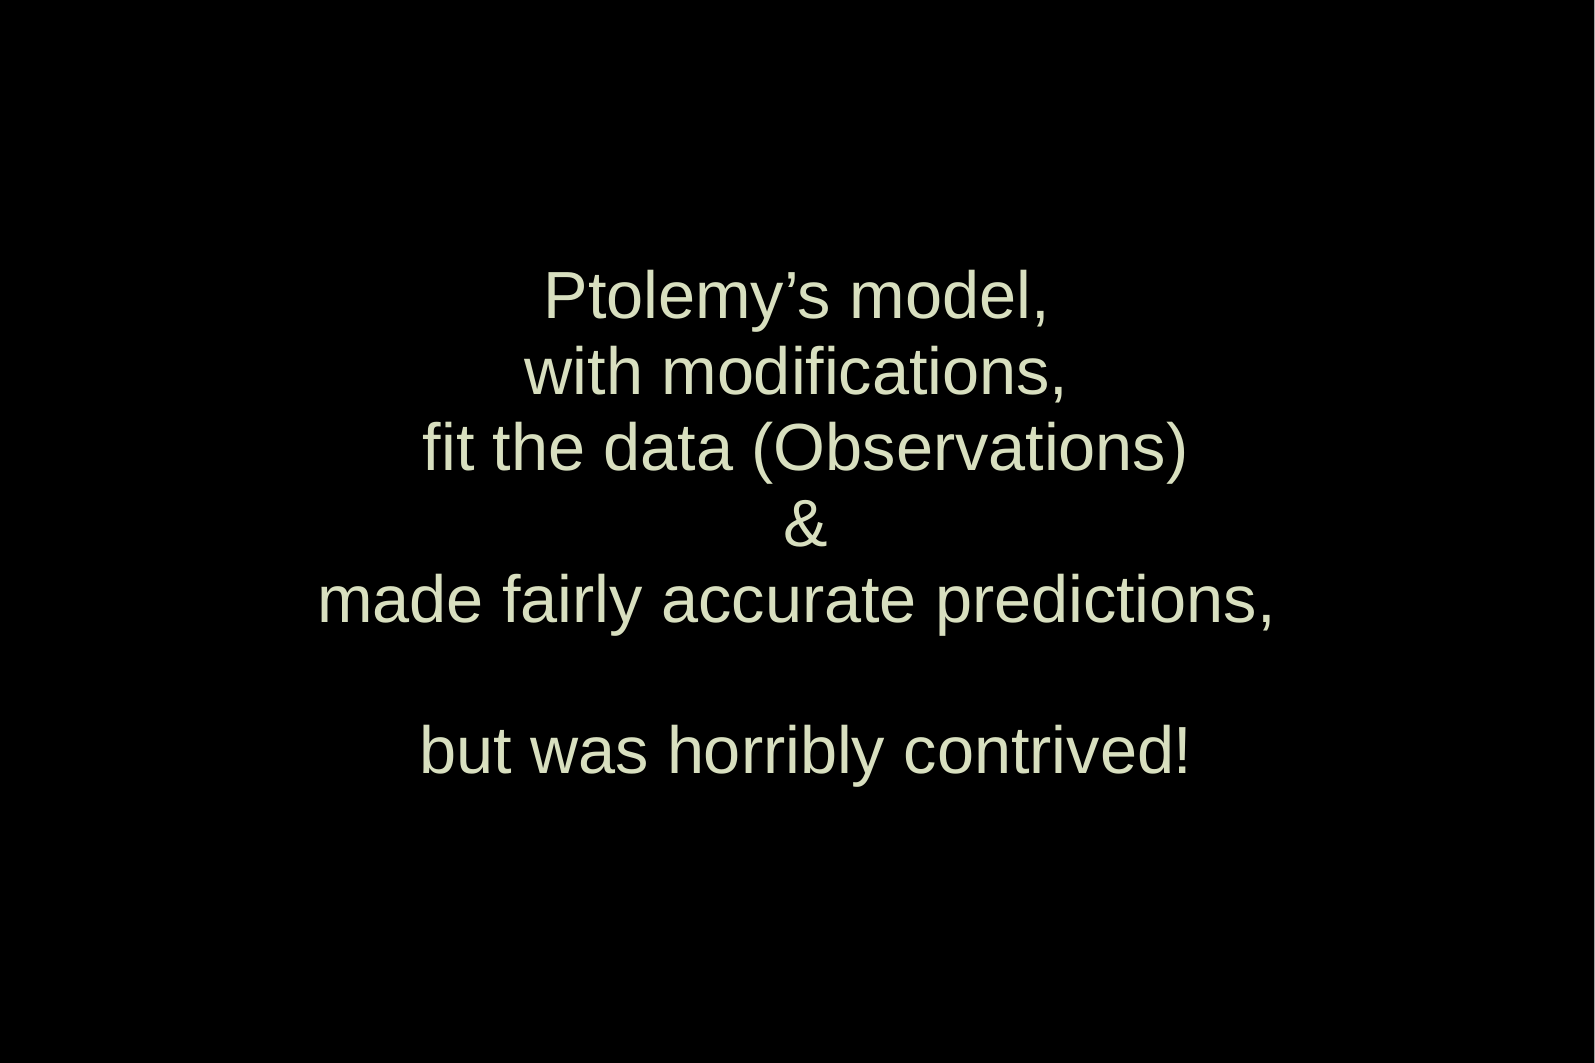

Ptolemy’s model,
with modifications,
fit the data (Observations)
&
made fairly accurate predictions,

but was horribly contrived!